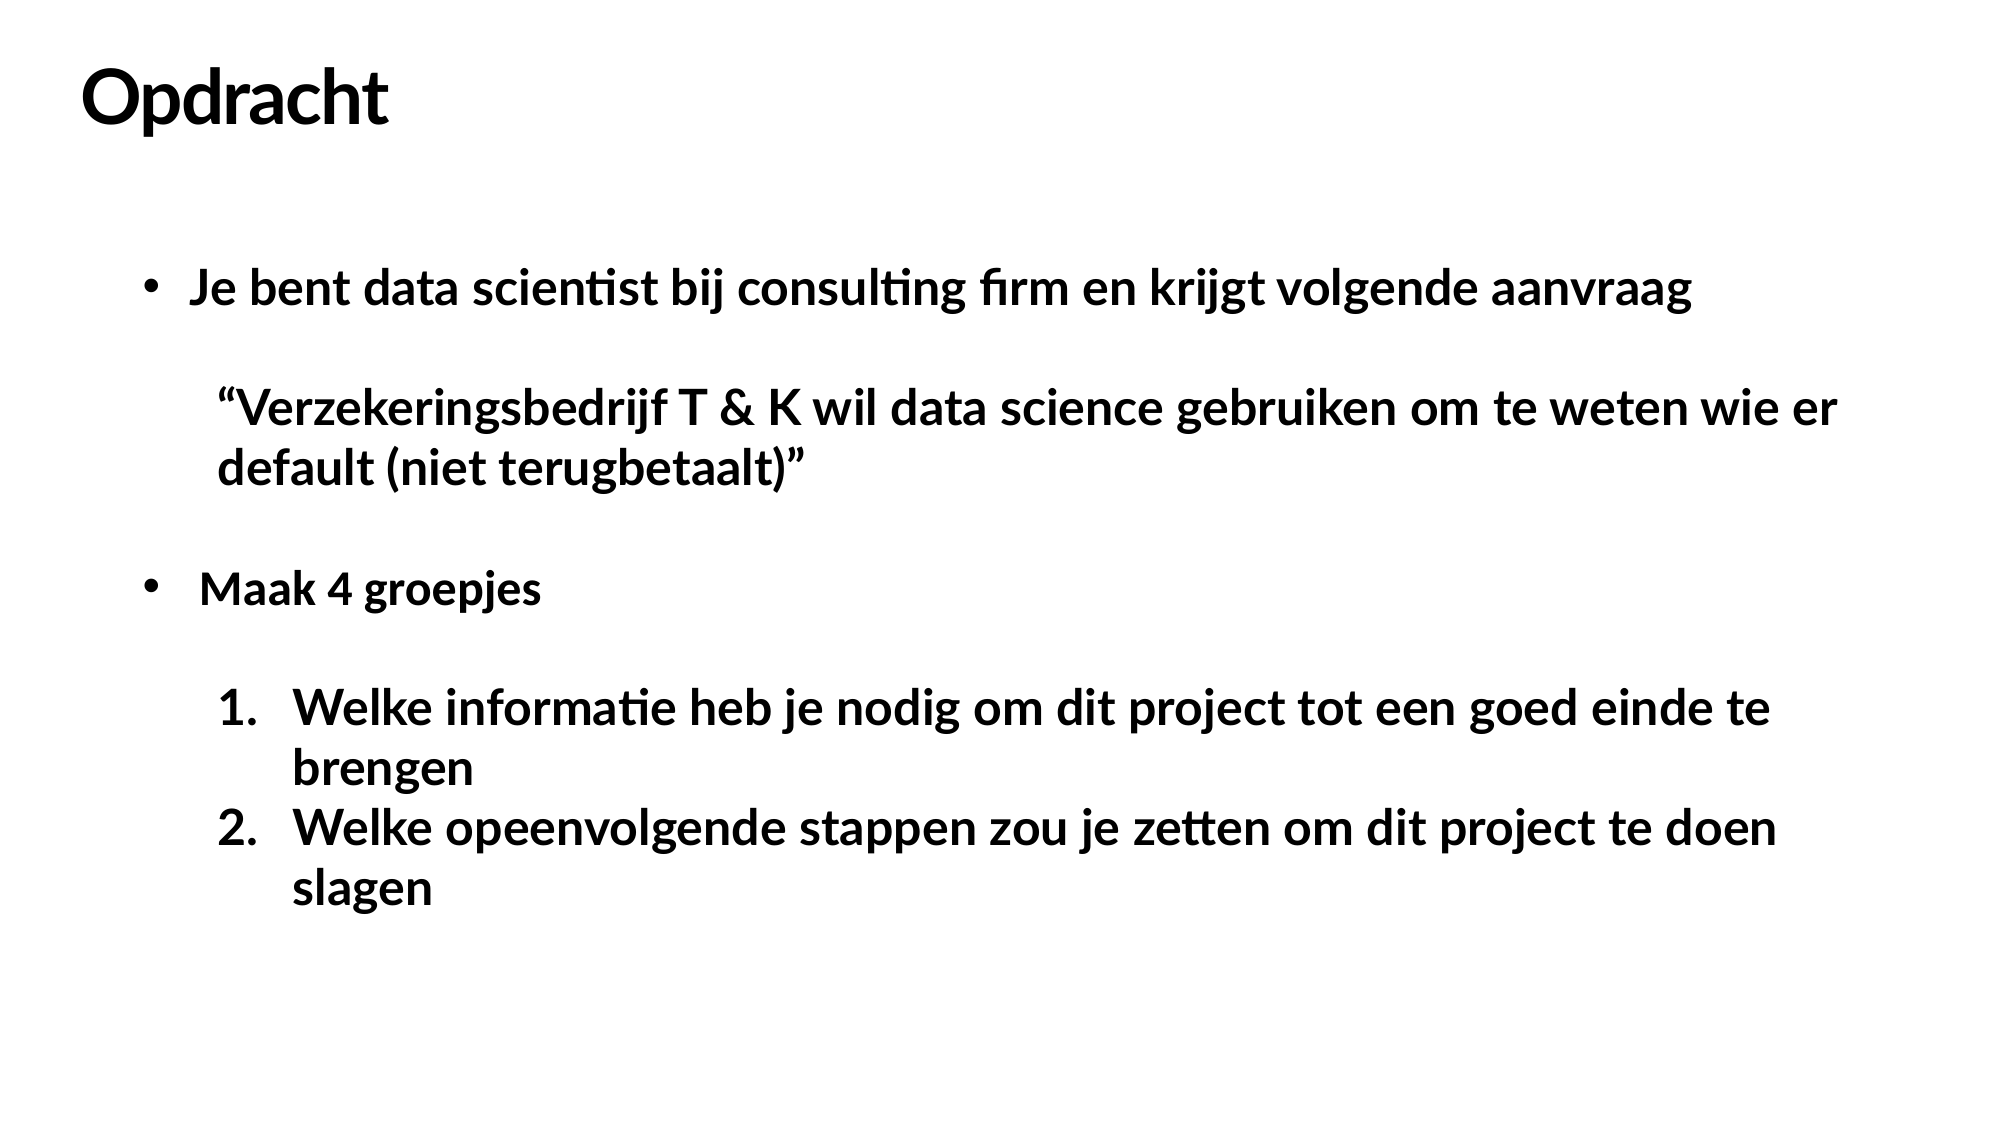

# Opdracht

Je bent data scientist bij consulting firm en krijgt volgende aanvraag

“Verzekeringsbedrijf T & K wil data science gebruiken om te weten wie er default (niet terugbetaalt)”

Maak 4 groepjes

Welke informatie heb je nodig om dit project tot een goed einde te brengen
Welke opeenvolgende stappen zou je zetten om dit project te doen slagen